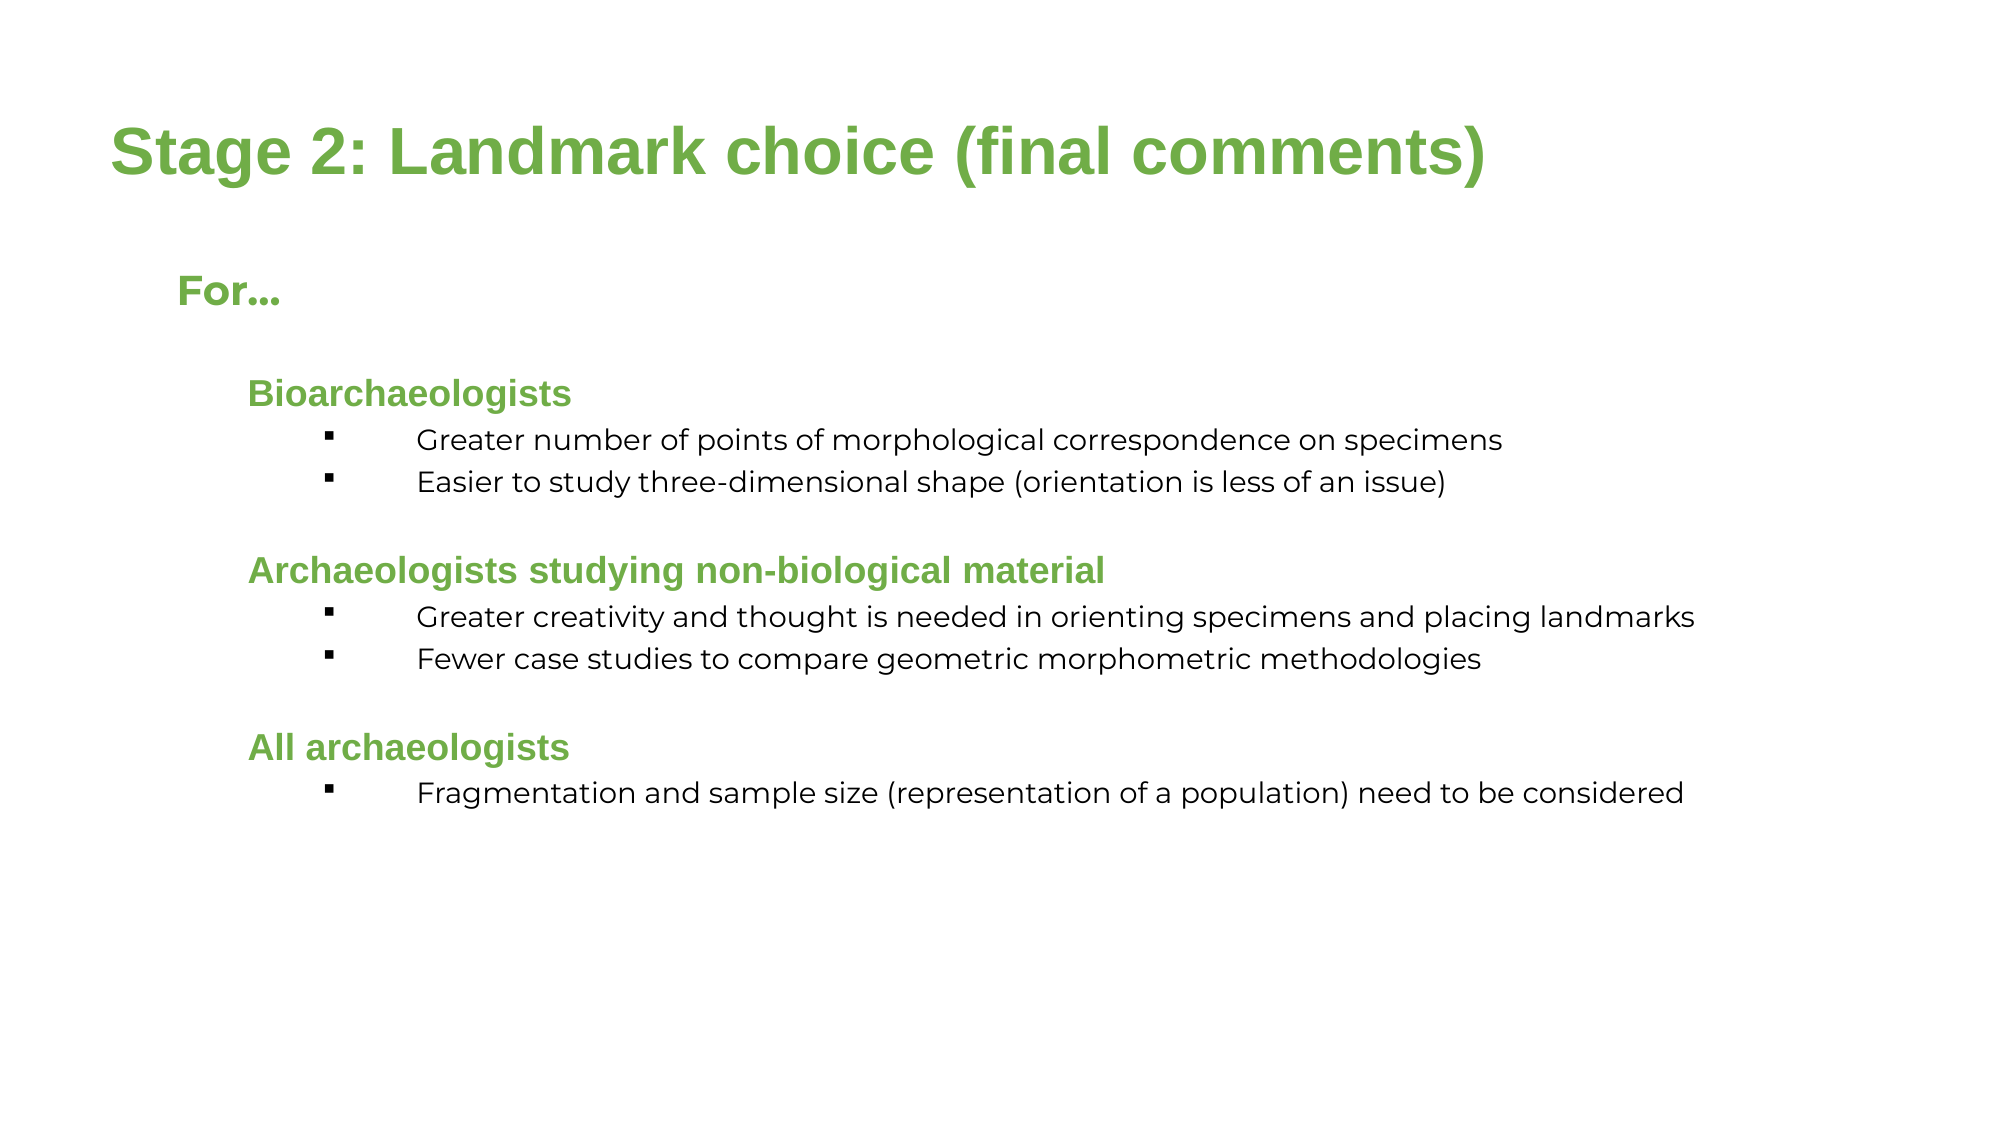

Stage 2: Landmark choice (final comments)
For…
Bioarchaeologists
Greater number of points of morphological correspondence on specimens
Easier to study three-dimensional shape (orientation is less of an issue)

Archaeologists studying non-biological material
Greater creativity and thought is needed in orienting specimens and placing landmarks
Fewer case studies to compare geometric morphometric methodologies

All archaeologists
Fragmentation and sample size (representation of a population) need to be considered